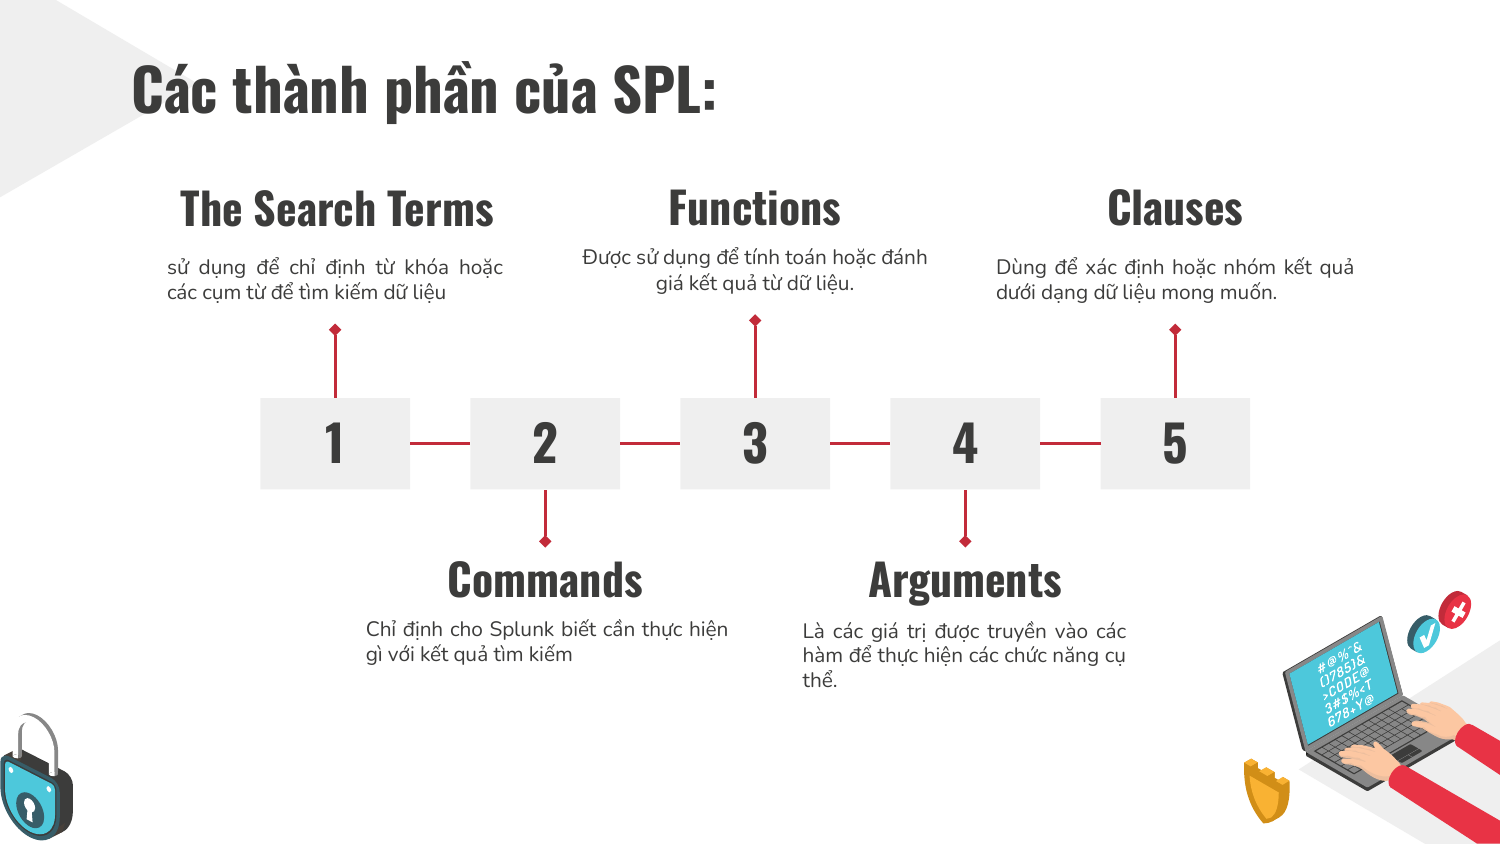

# Các thành phần của SPL:
Functions
Clauses
The Search Terms
Được sử dụng để tính toán hoặc đánh giá kết quả từ dữ liệu.
sử dụng để chỉ định từ khóa hoặc các cụm từ để tìm kiếm dữ liệu
Dùng để xác định hoặc nhóm kết quả dưới dạng dữ liệu mong muốn.
1
2
3
4
5
Commands
Arguments
Chỉ định cho Splunk biết cần thực hiện gì với kết quả tìm kiếm
Là các giá trị được truyền vào các hàm để thực hiện các chức năng cụ thể.